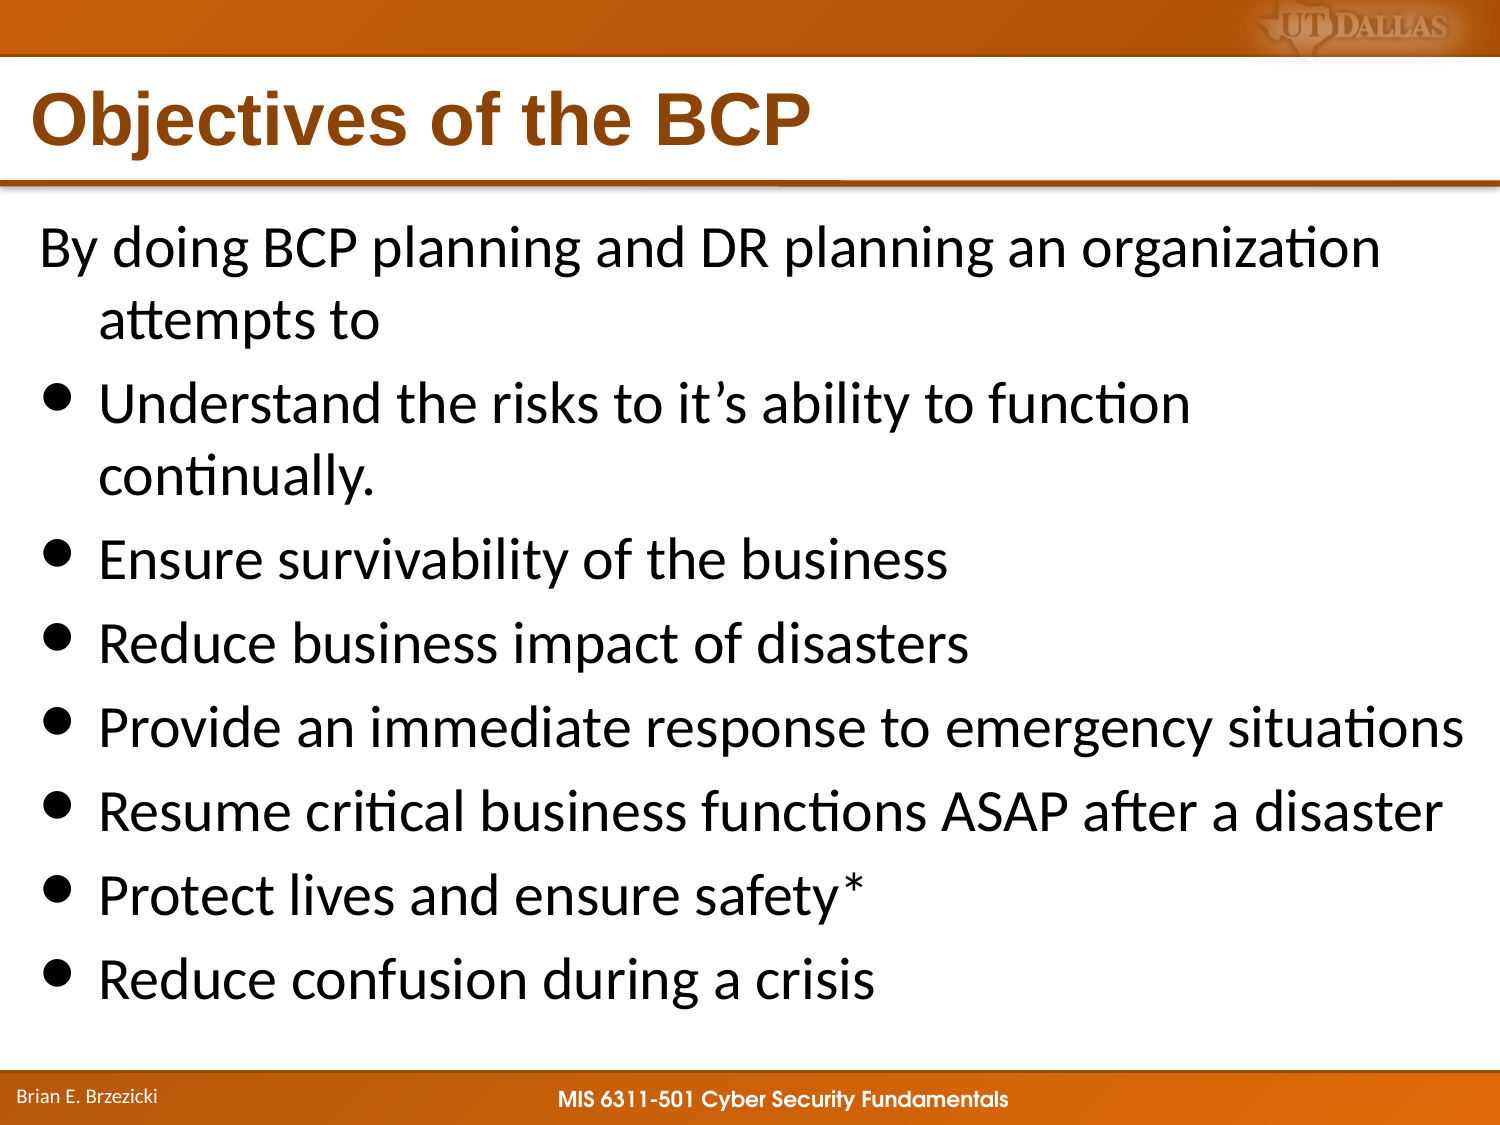

# Objectives of the BCP
By doing BCP planning and DR planning an organization attempts to
Understand the risks to it’s ability to function continually.
Ensure survivability of the business
Reduce business impact of disasters
Provide an immediate response to emergency situations
Resume critical business functions ASAP after a disaster
Protect lives and ensure safety*
Reduce confusion during a crisis
Brian E. Brzezicki